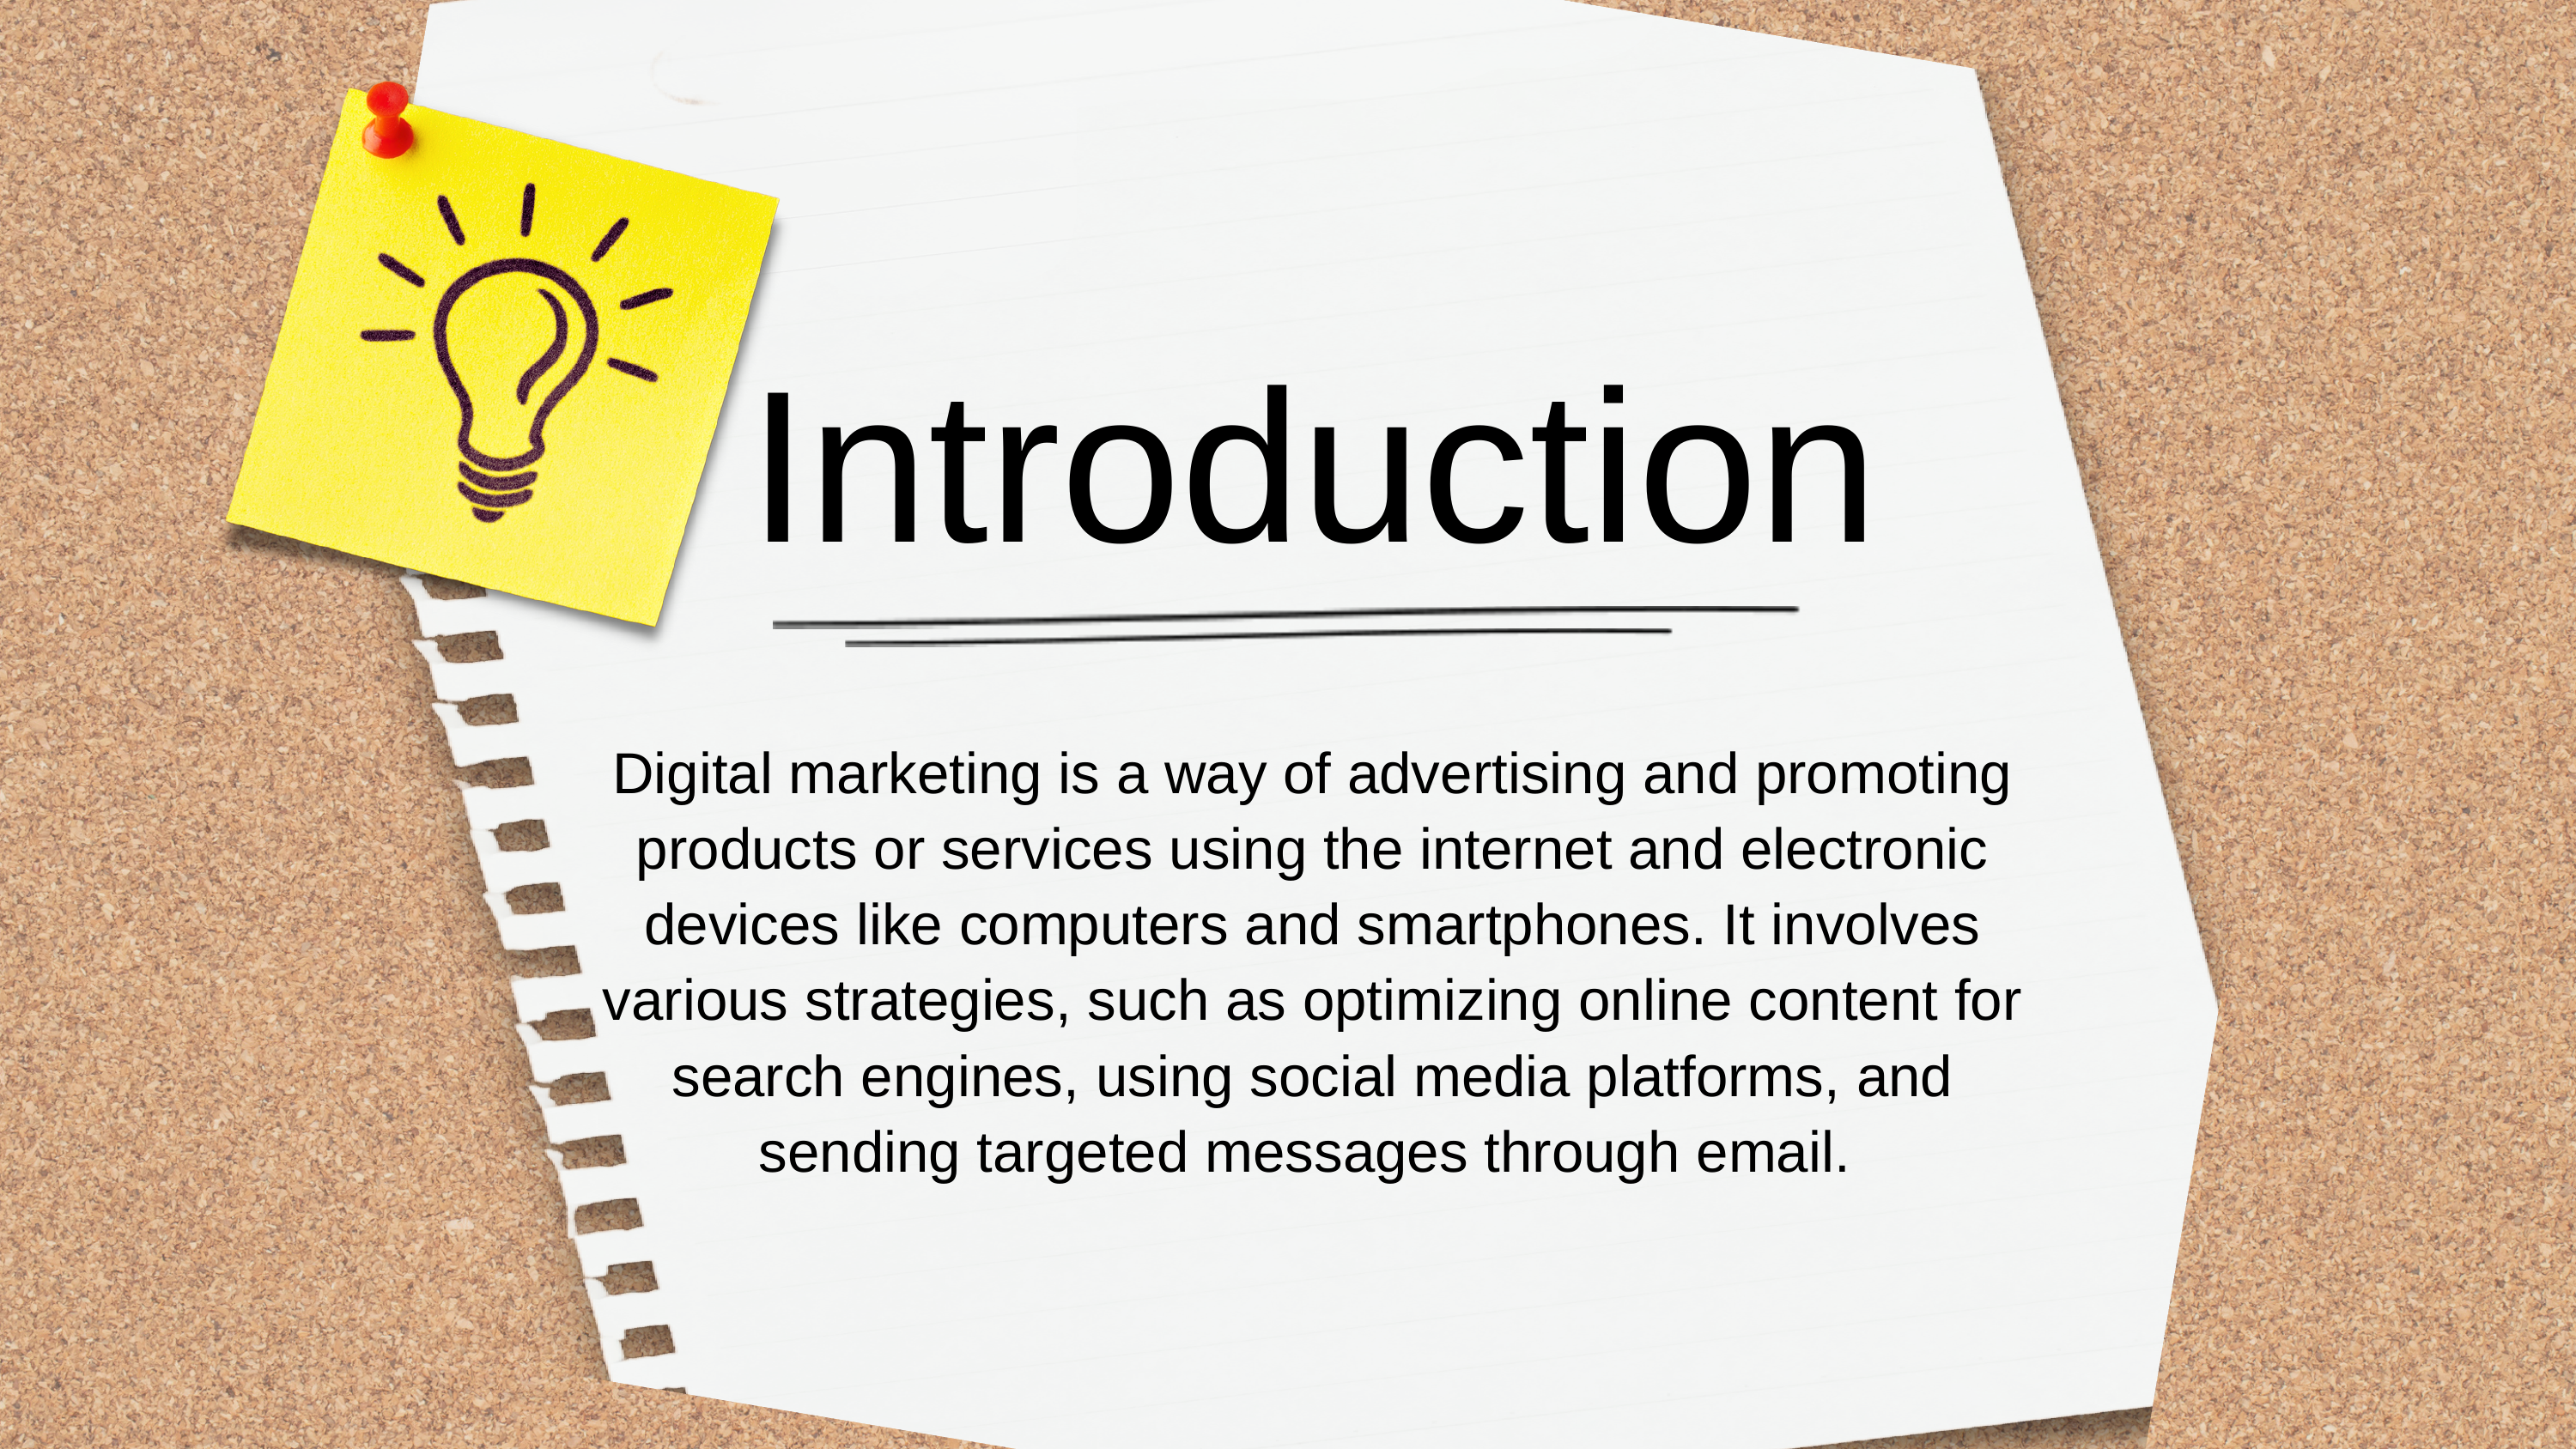

Introduction

Digital marketing is a way of advertising and promoting products or services using the internet and electronic devices like computers and smartphones. It involves various strategies, such as optimizing online content for search engines, using social media platforms, and sending targeted messages through email.